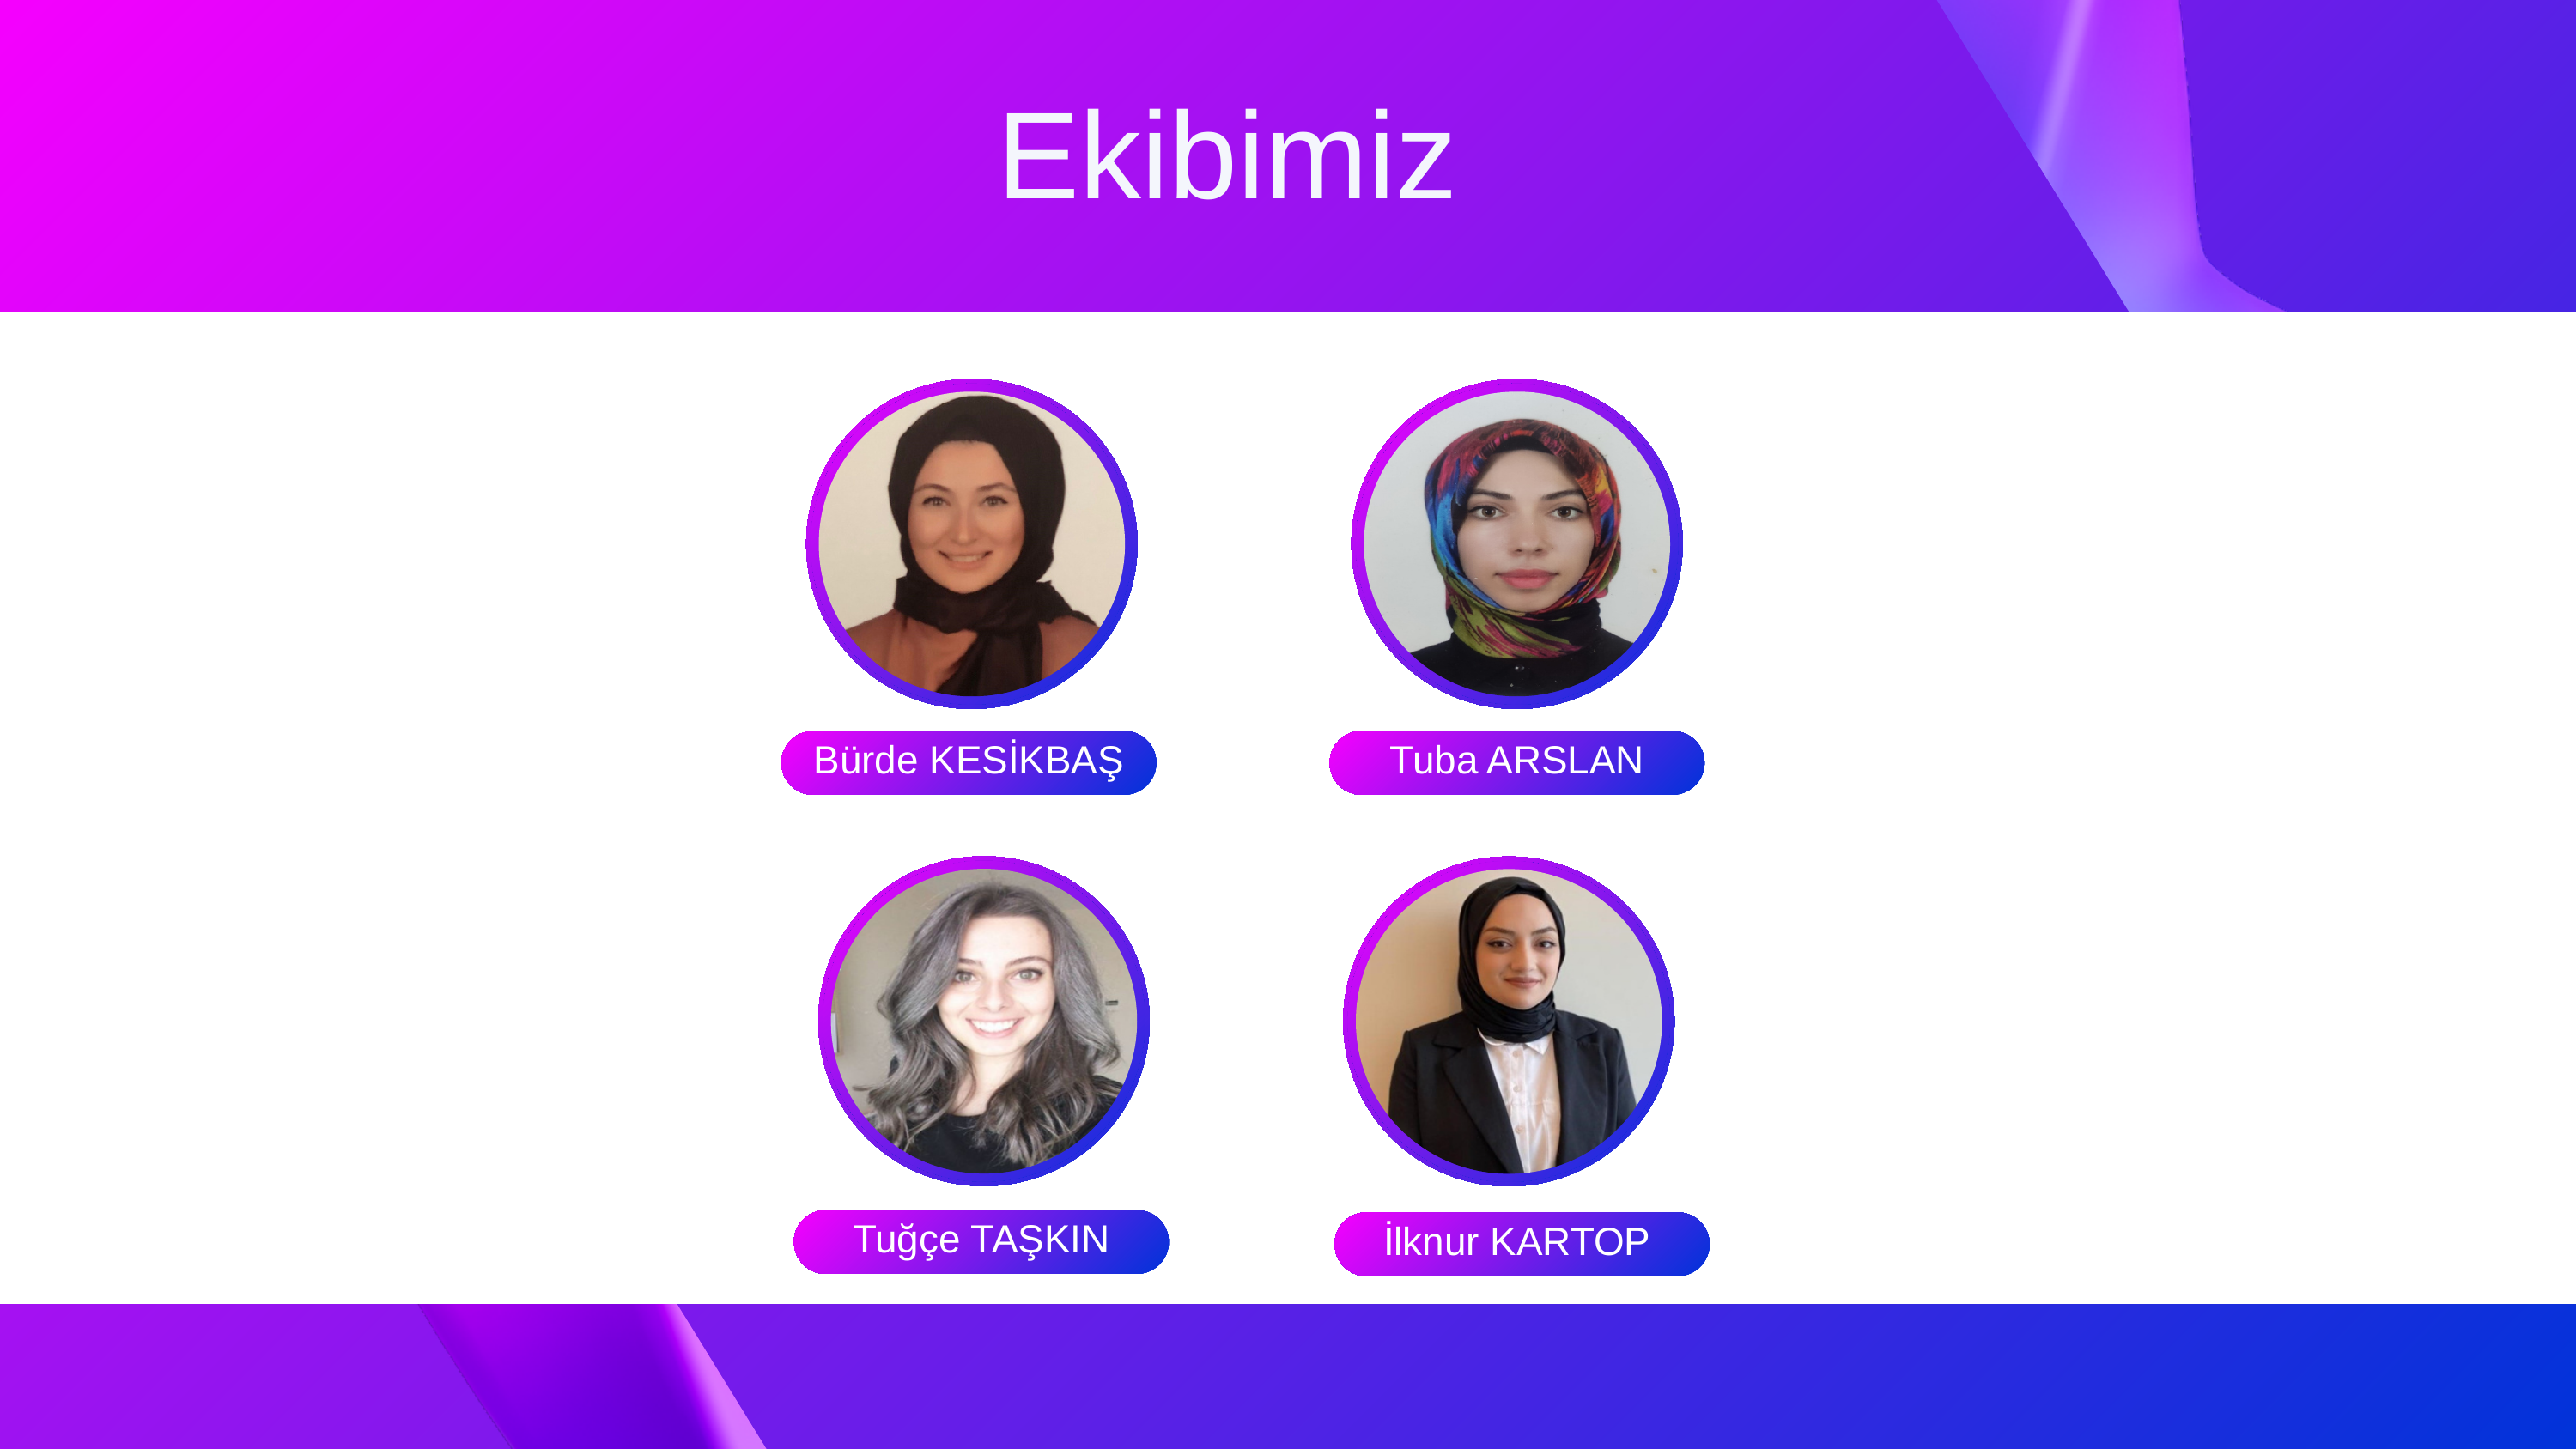

Ekibimiz

Bürde KESİKBAŞ

Tuba ARSLAN

Tuğçe TAŞKIN

İlknur KARTOP